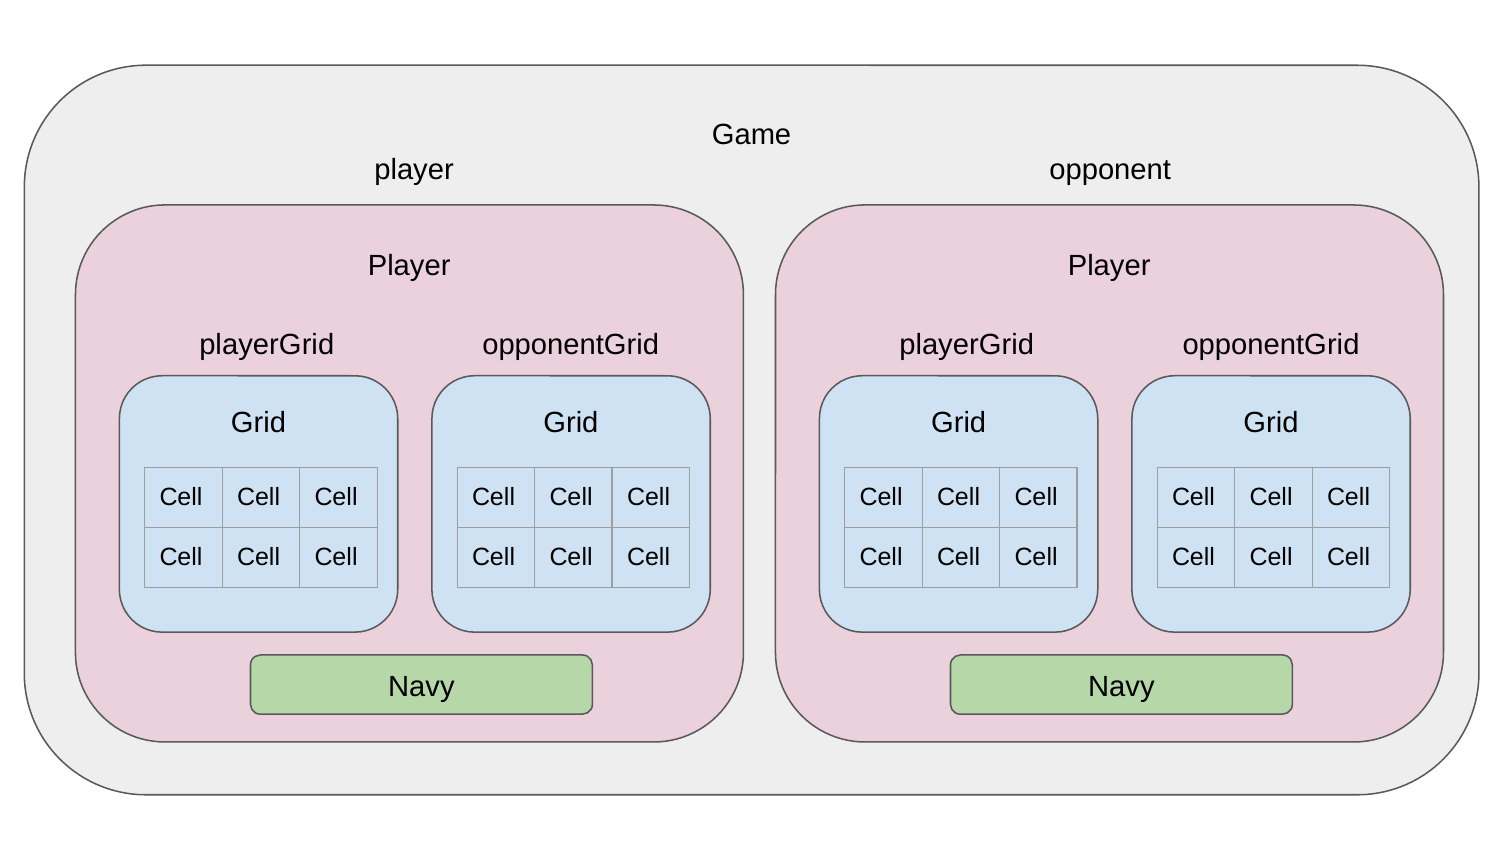

Game
player
opponent
Player
Player
playerGrid
opponentGrid
playerGrid
opponentGrid
Grid
Grid
Grid
Grid
| Cell | Cell | Cell |
| --- | --- | --- |
| Cell | Cell | Cell |
| Cell | Cell | Cell |
| --- | --- | --- |
| Cell | Cell | Cell |
| Cell | Cell | Cell |
| --- | --- | --- |
| Cell | Cell | Cell |
| Cell | Cell | Cell |
| --- | --- | --- |
| Cell | Cell | Cell |
Navy
Navy